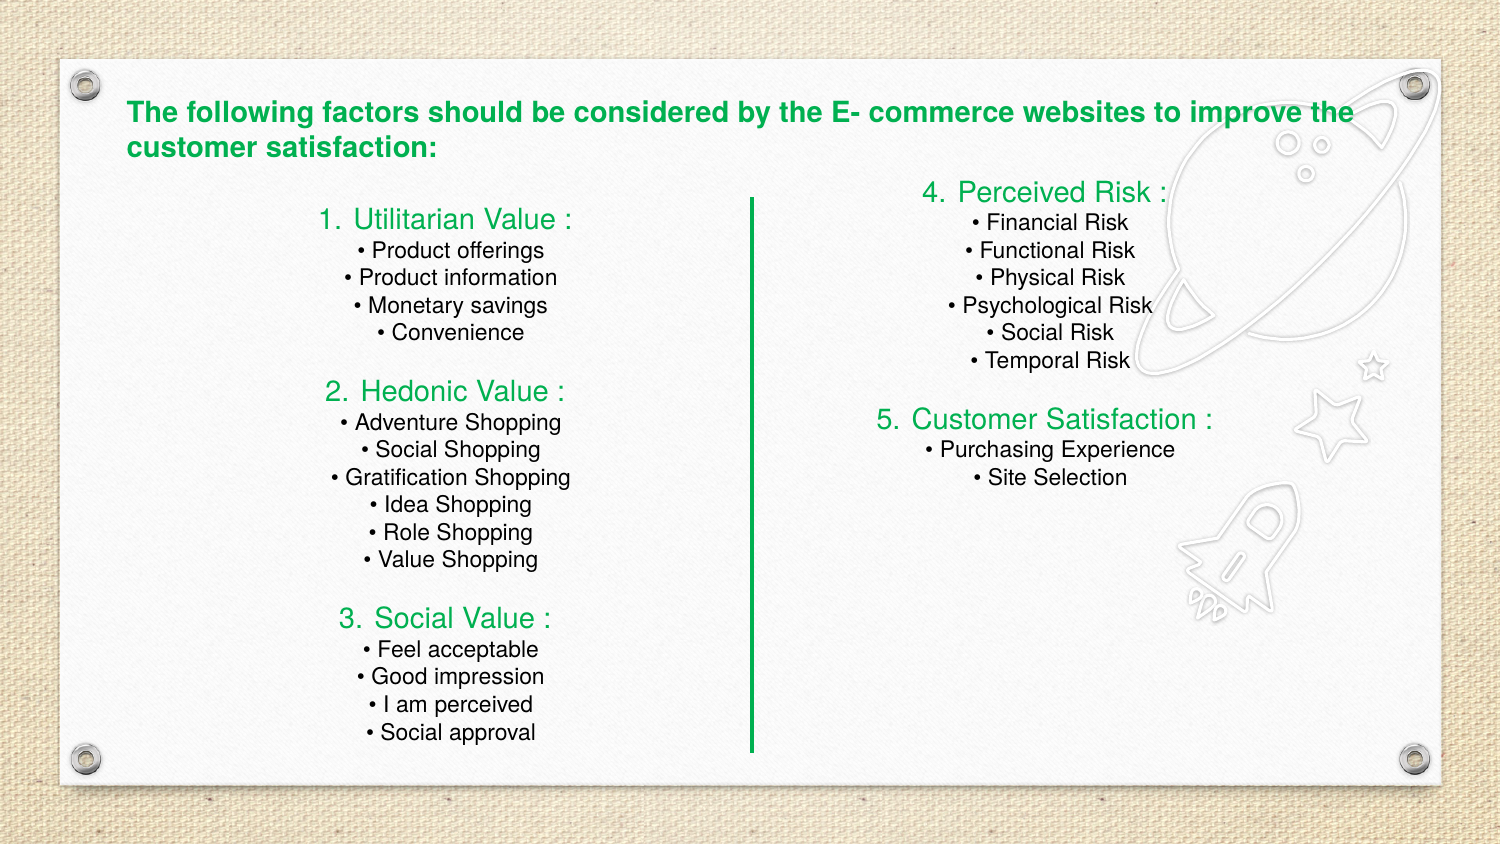

The following factors should be considered by the E- commerce websites to improve the customer satisfaction:

Utilitarian Value :
• Product offerings
• Product information
• Monetary savings
• Convenience

Hedonic Value :
• Adventure Shopping
• Social Shopping
• Gratification Shopping
• Idea Shopping
• Role Shopping
• Value Shopping

Social Value :
• Feel acceptable
• Good impression
• I am perceived
• Social approval

Perceived Risk :
• Financial Risk
• Functional Risk
• Physical Risk
• Psychological Risk
• Social Risk
• Temporal Risk

Customer Satisfaction :
• Purchasing Experience
• Site Selection